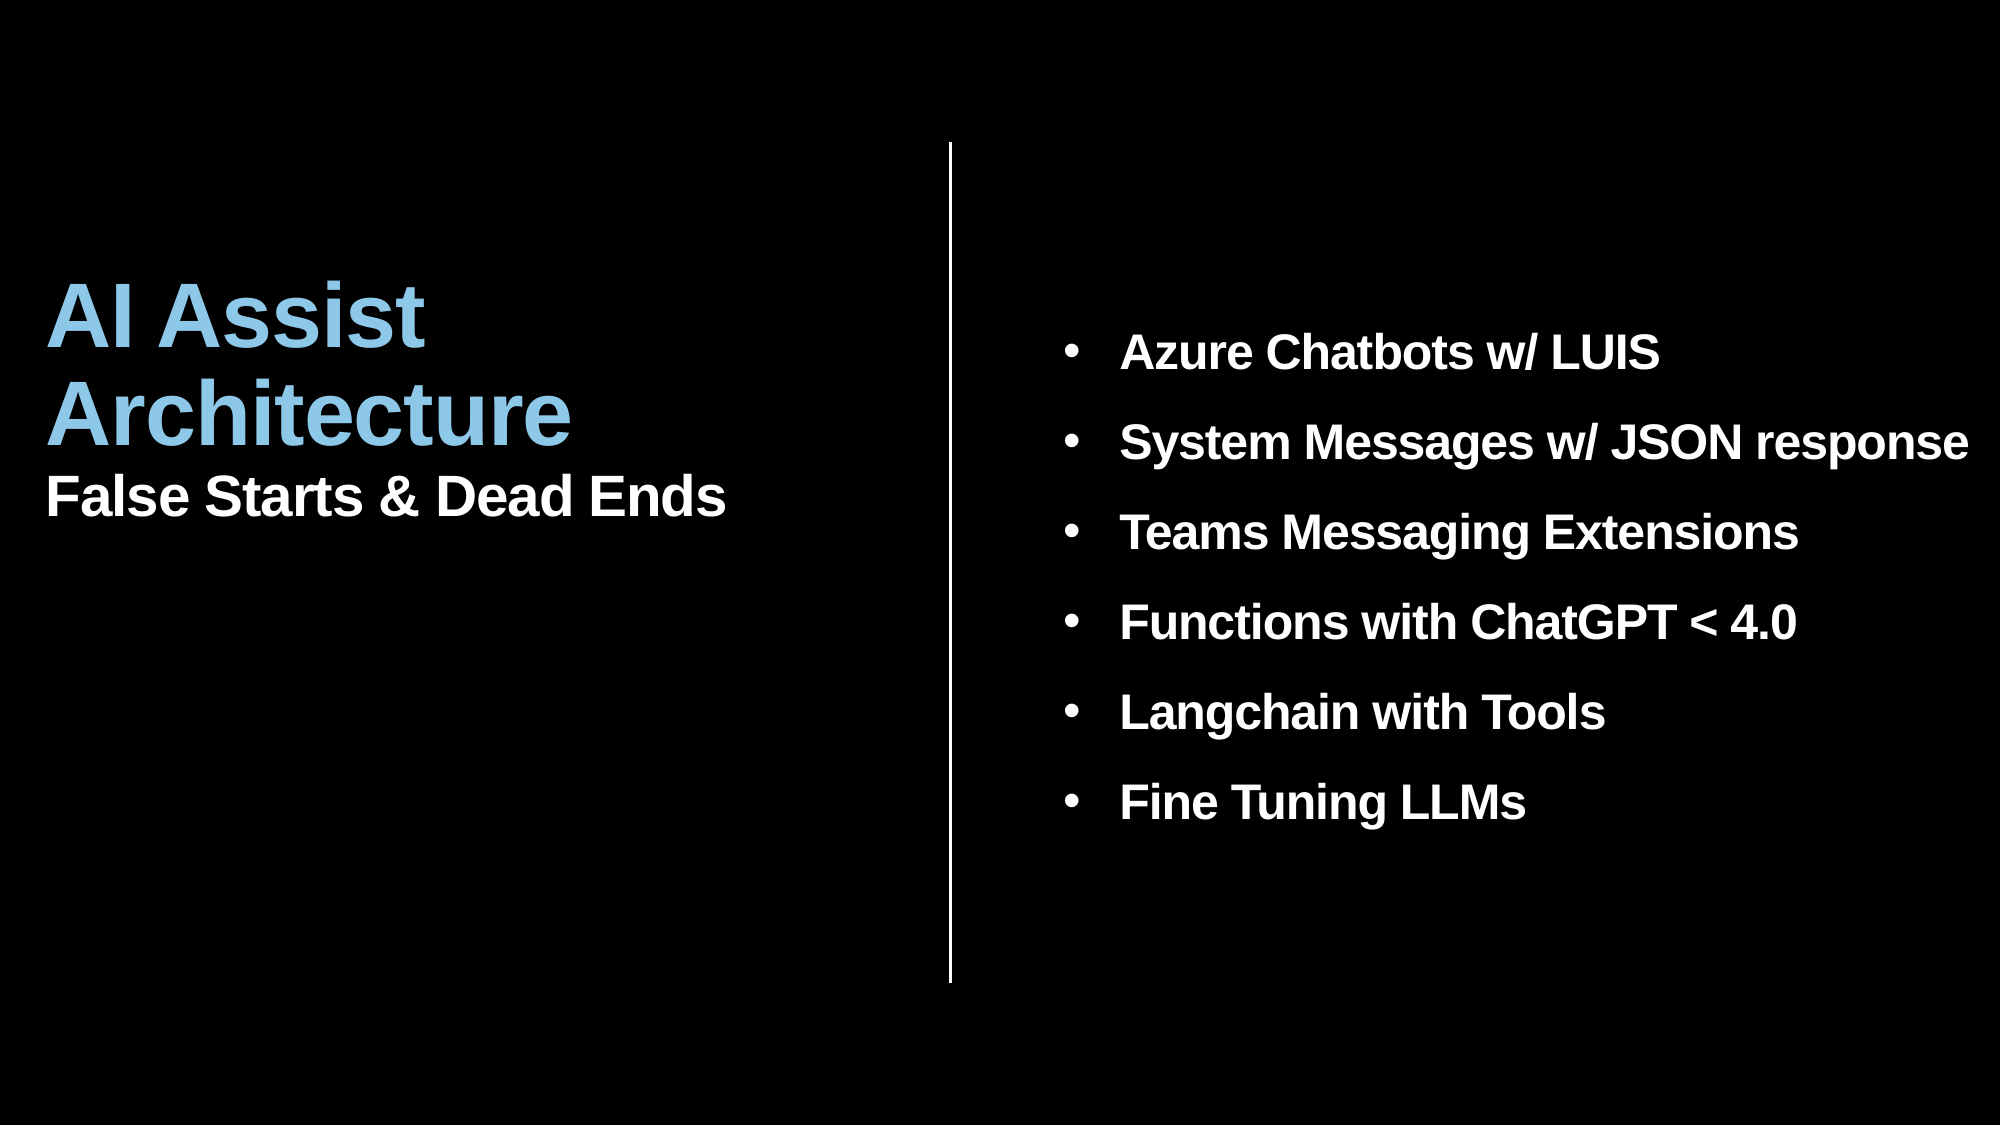

AI Assist Architecture
False Starts & Dead Ends
Azure Chatbots w/ LUIS
System Messages w/ JSON response
Teams Messaging Extensions
Functions with ChatGPT < 4.0
Langchain with Tools
Fine Tuning LLMs